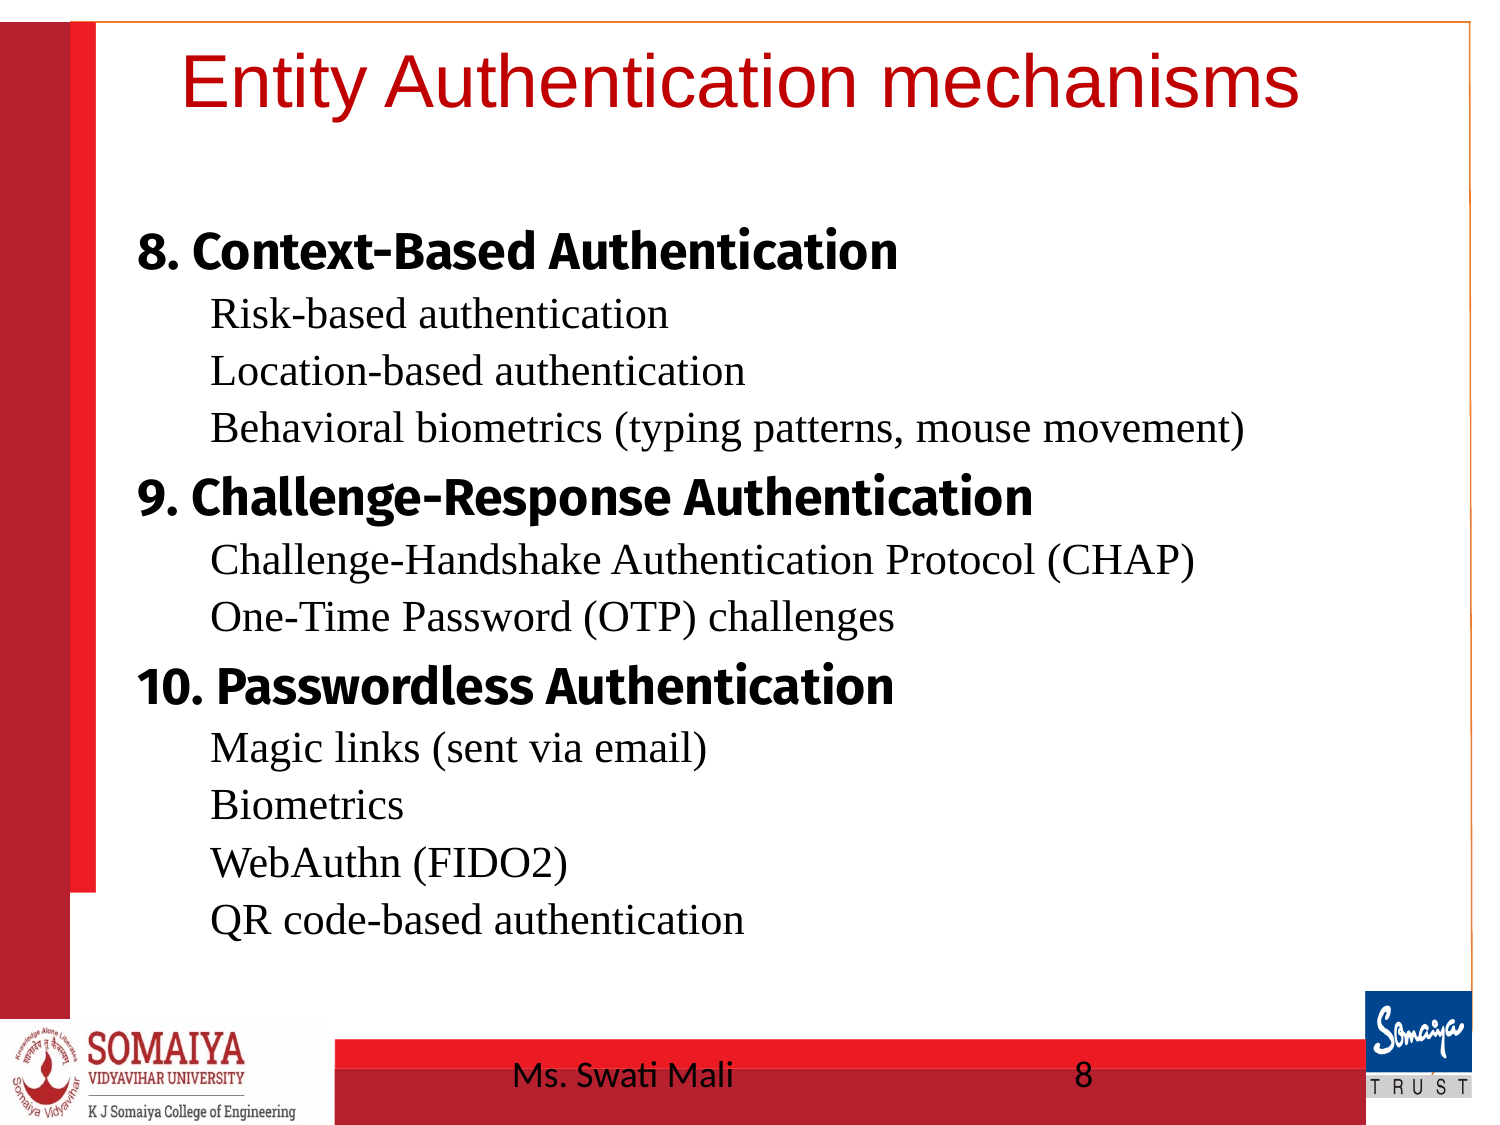

# Entity Authentication mechanisms

8. Context-Based Authentication
Risk-based authentication
Location-based authentication
Behavioral biometrics (typing patterns, mouse movement)
9. Challenge-Response Authentication
Challenge-Handshake Authentication Protocol (CHAP)
One-Time Password (OTP) challenges
10. Passwordless Authentication
Magic links (sent via email)
Biometrics
WebAuthn (FIDO2)
QR code-based authentication
Ms. Swati Mali
8